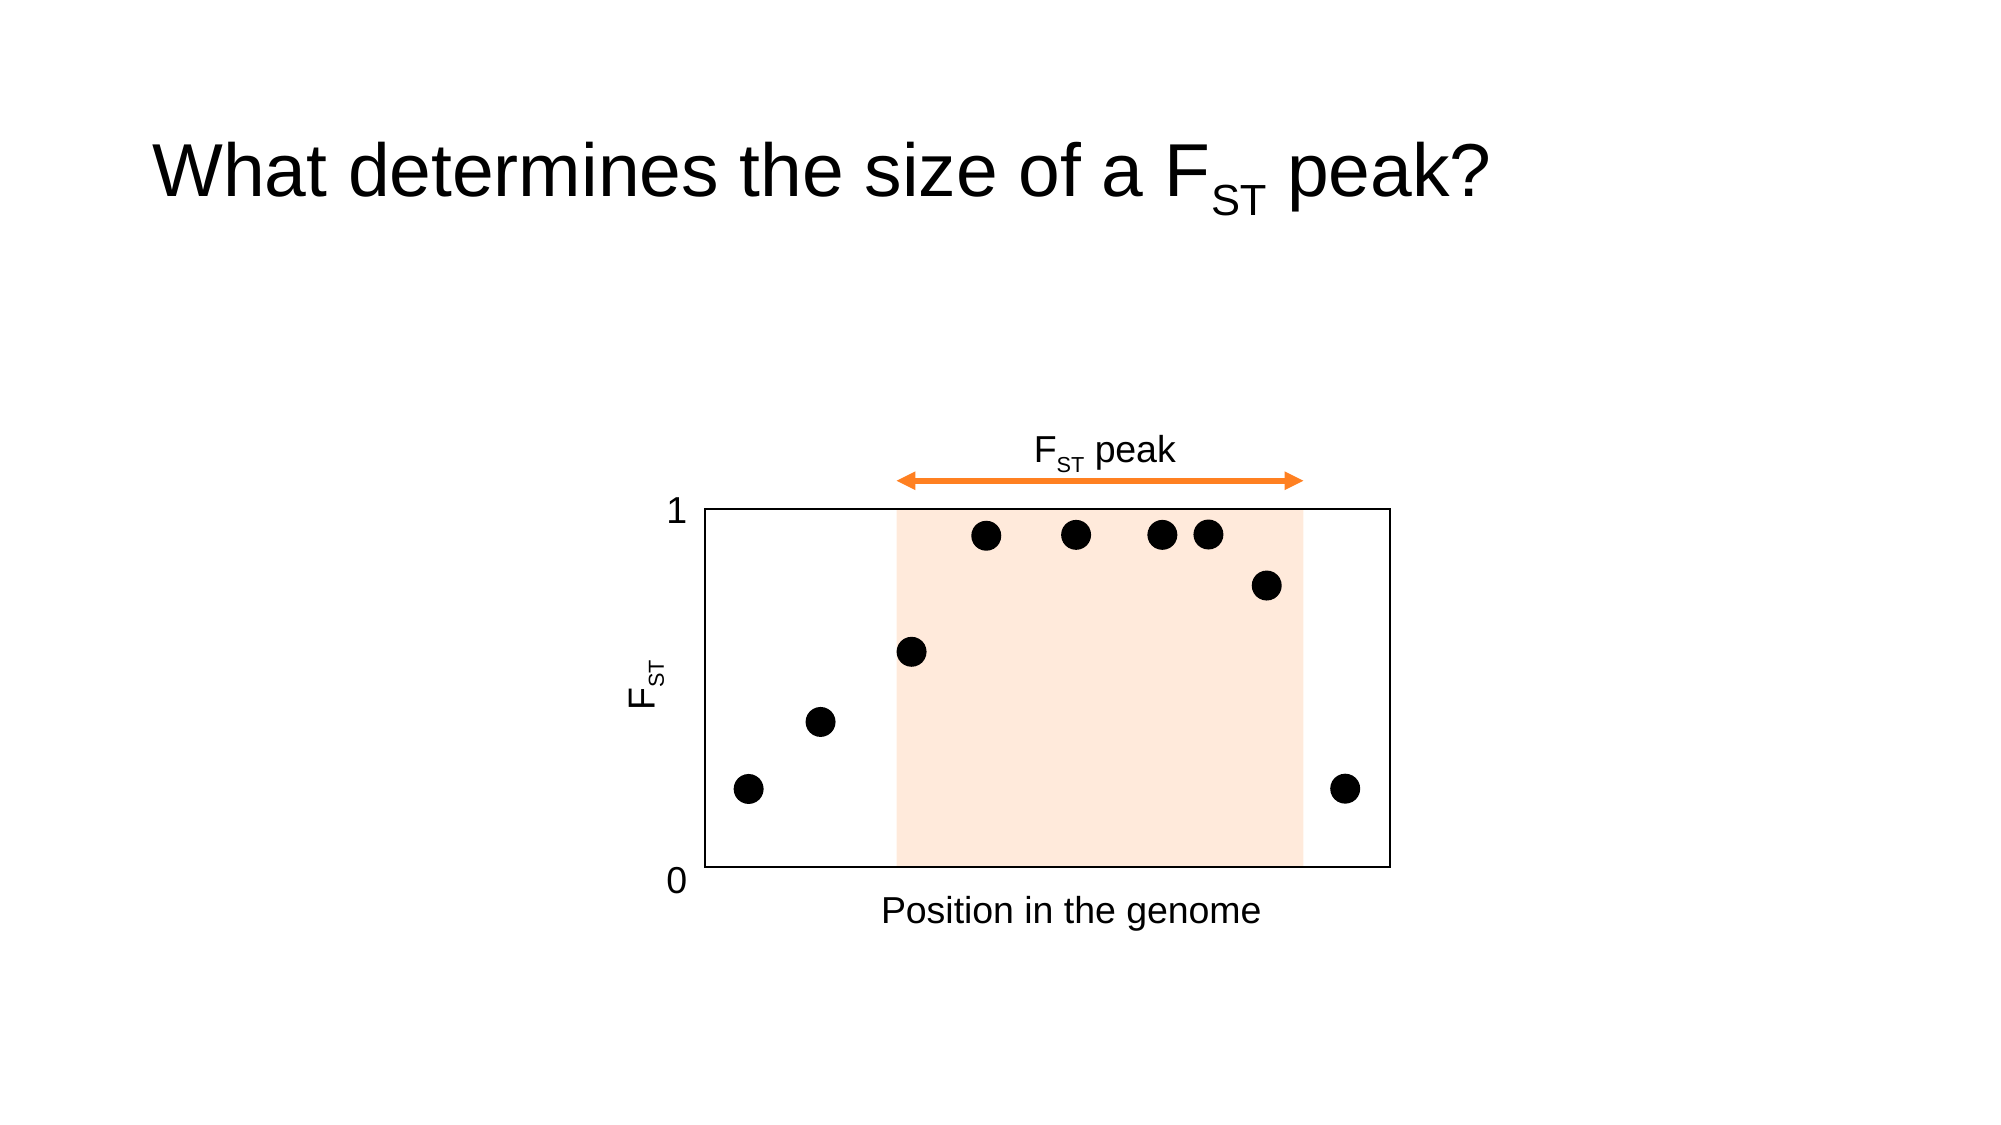

# What determines the size of a FST peak?
FST peak
1

FST

0
Position in the genome